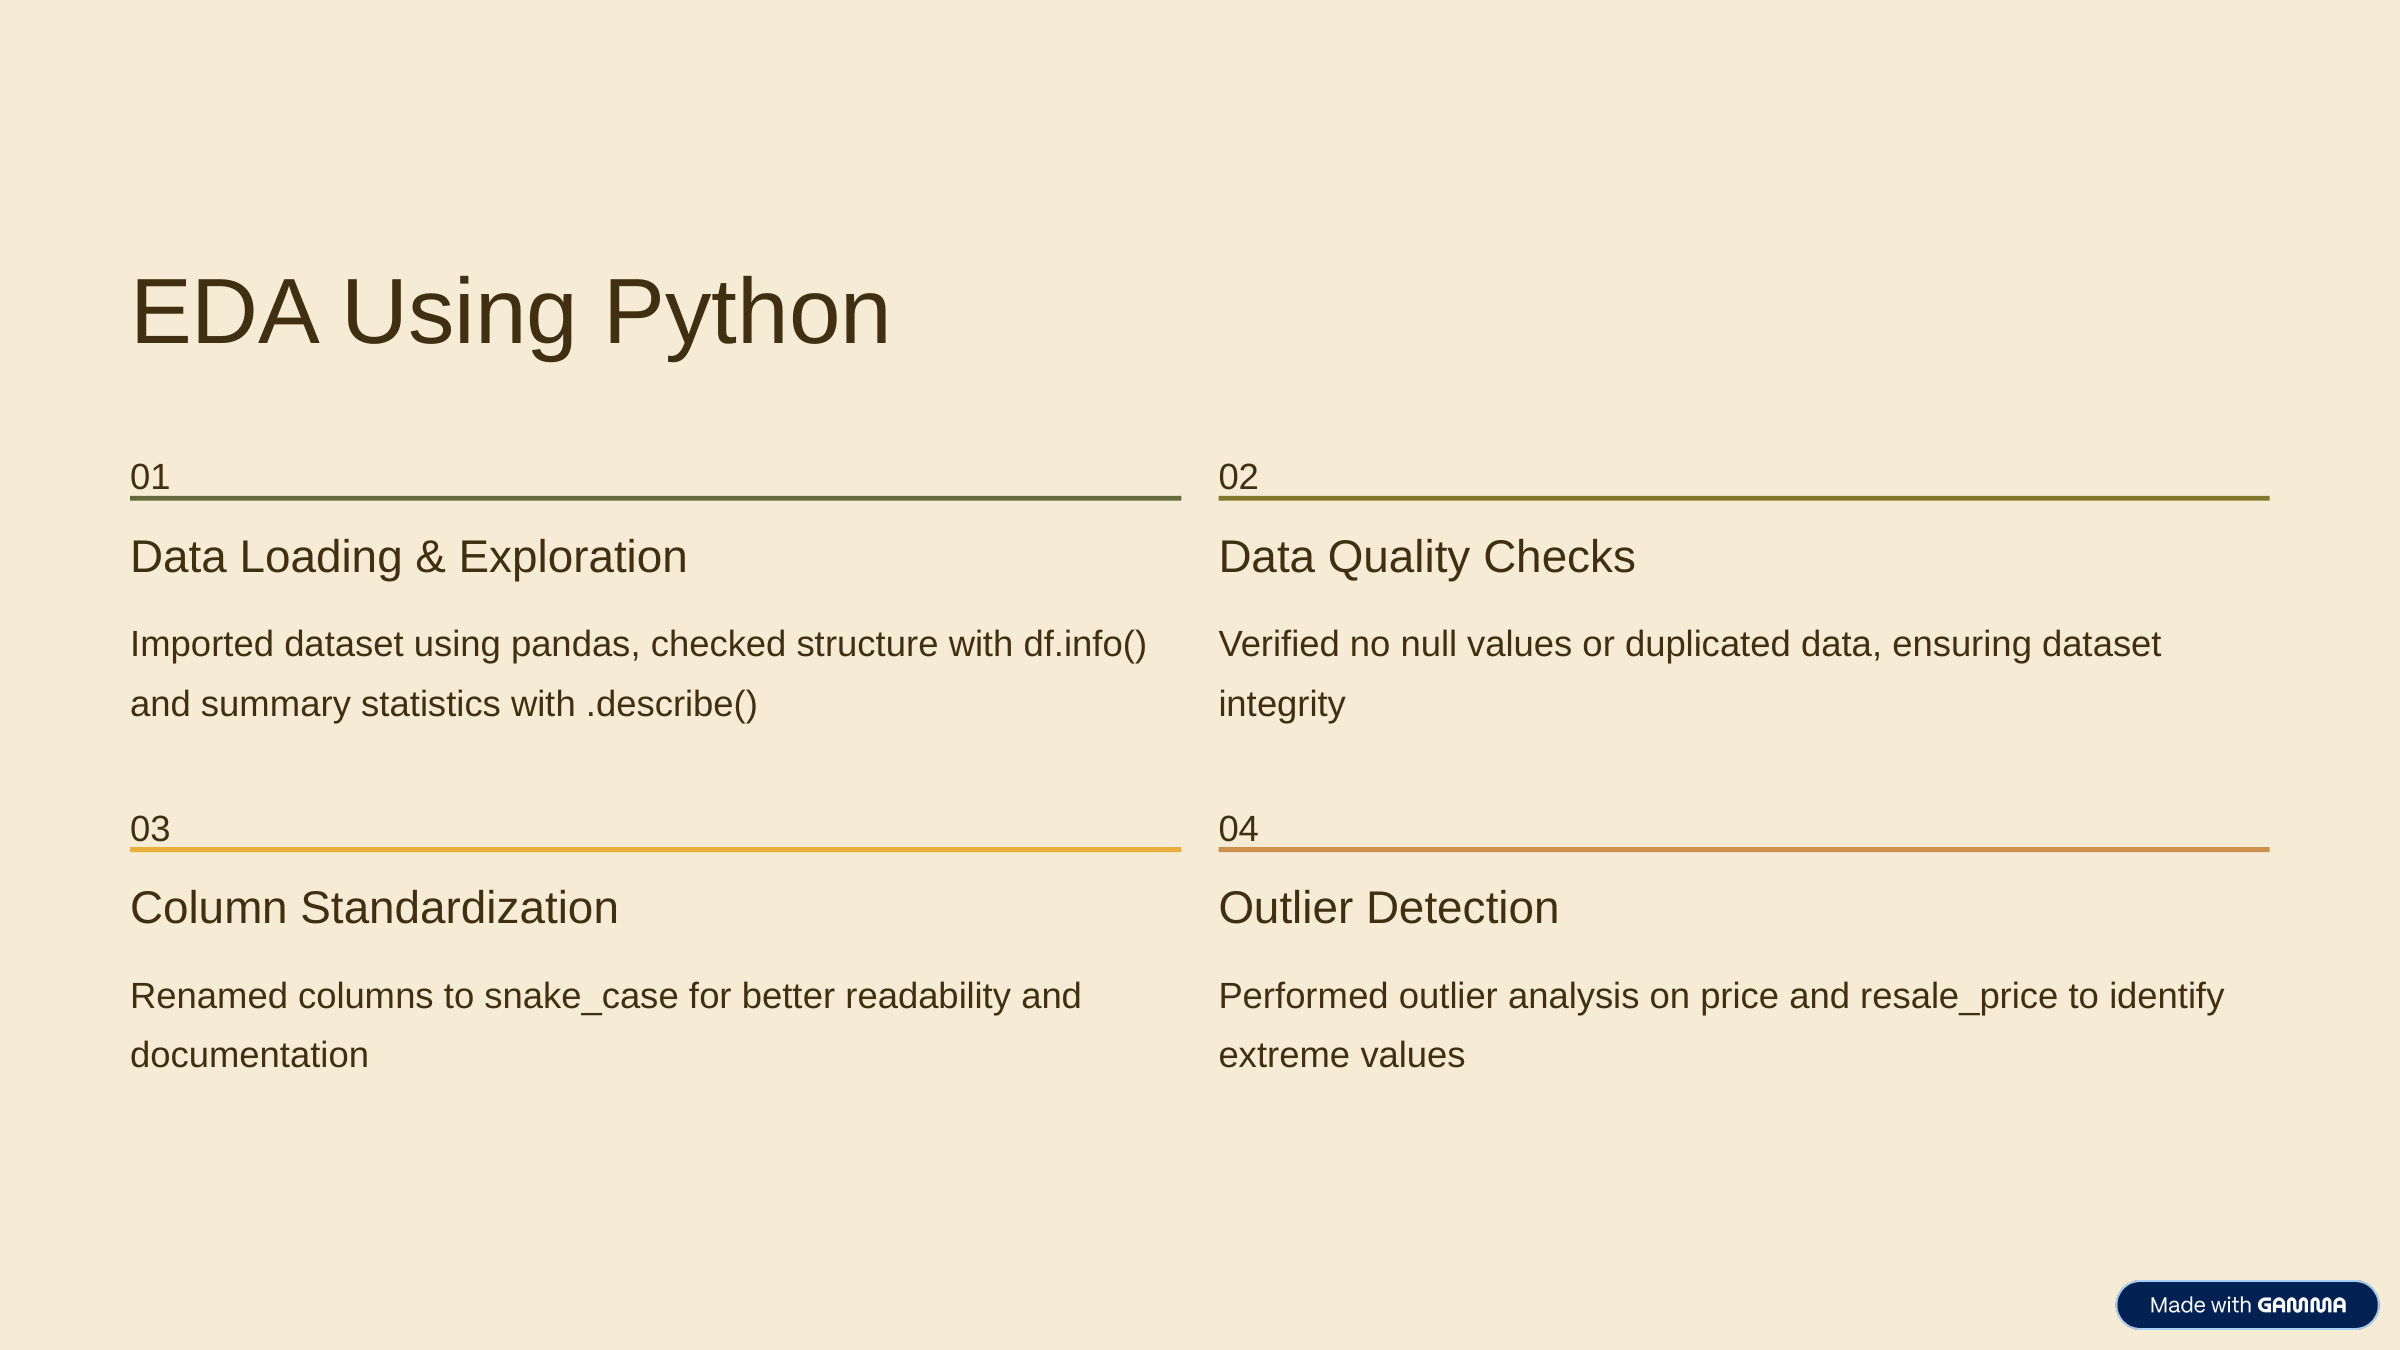

EDA Using Python
01
02

Data Loading & Exploration
Data Quality Checks
Imported dataset using pandas, checked structure with df.info() and summary statistics with .describe()
Verified no null values or duplicated data, ensuring dataset integrity
03
04

Column Standardization
Outlier Detection
Renamed columns to snake_case for better readability and documentation
Performed outlier analysis on price and resale_price to identify extreme values